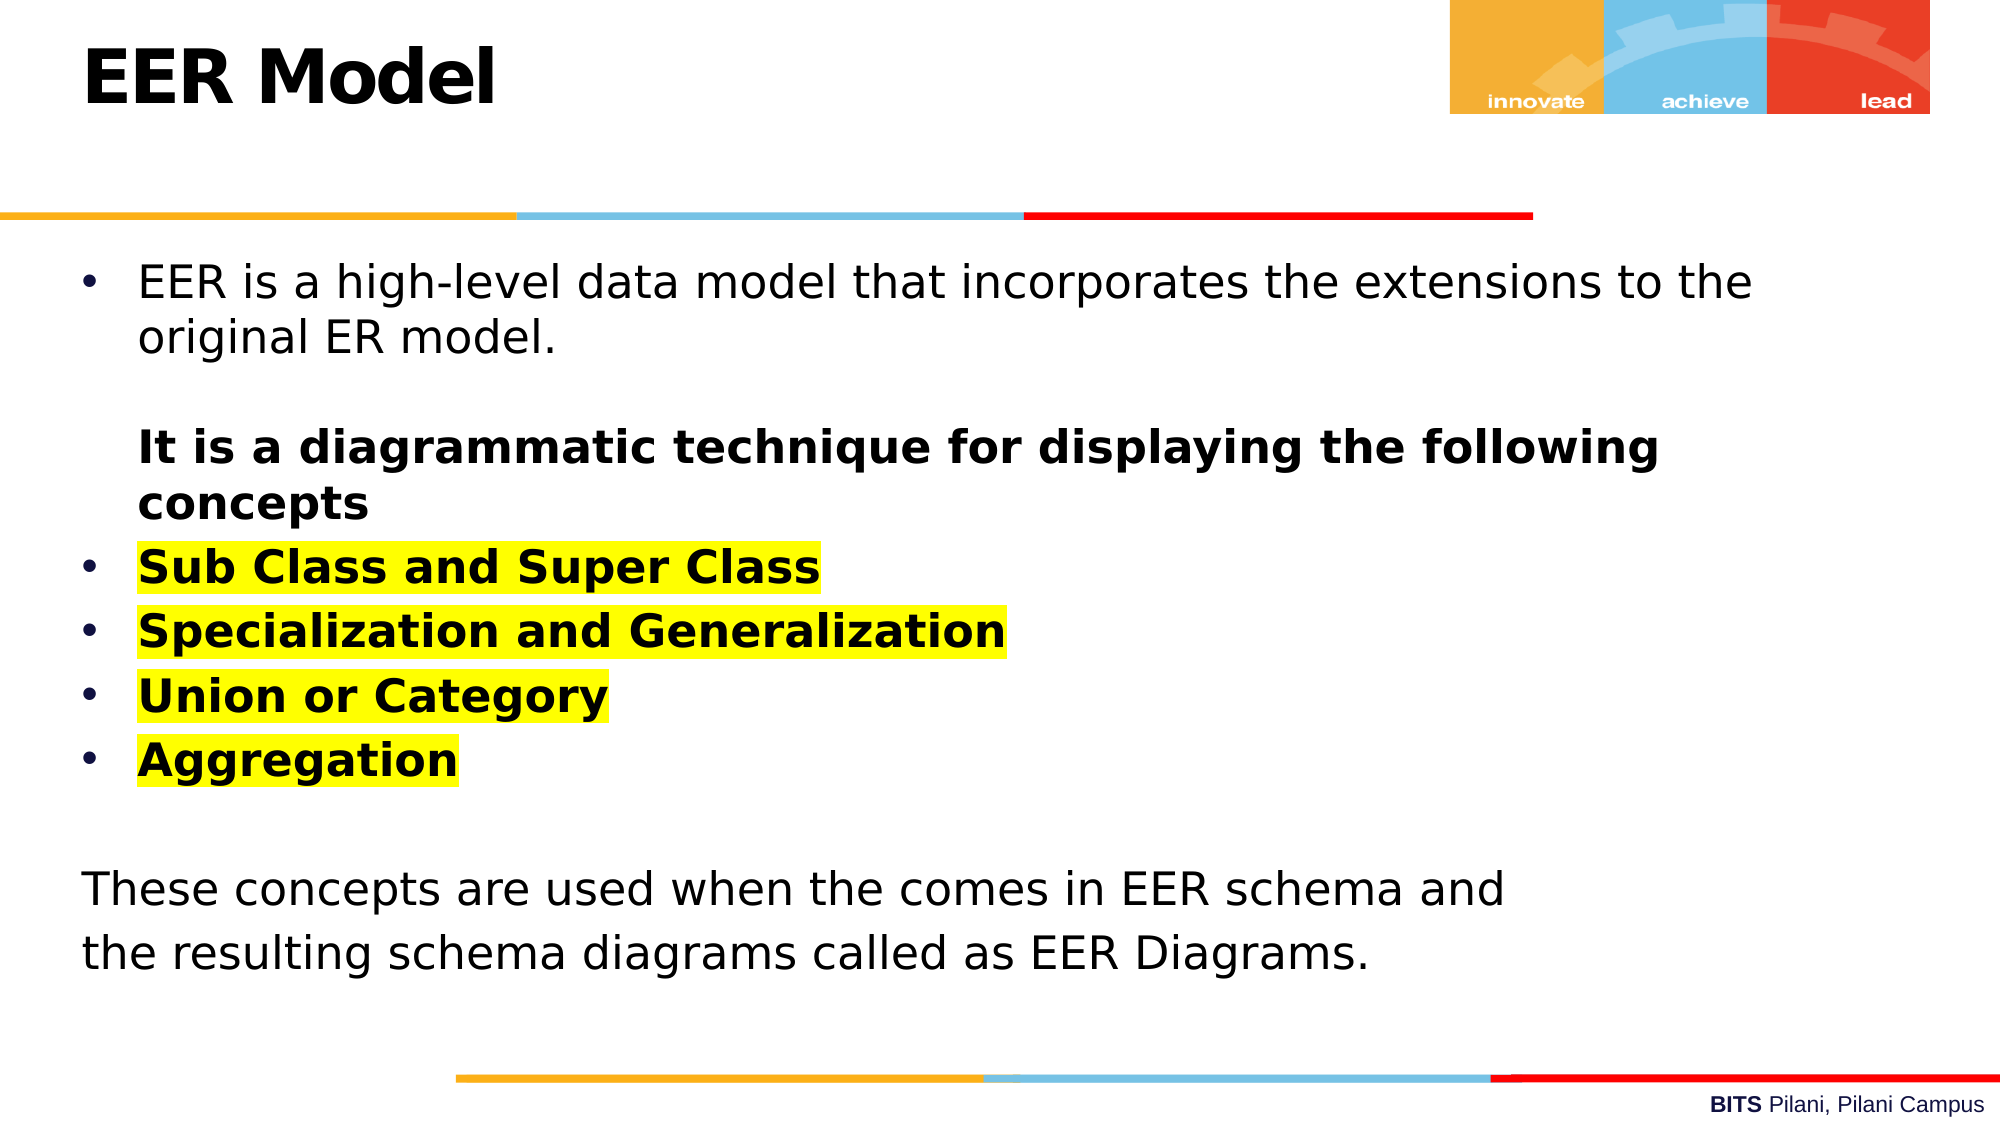

EER Model

EER is a high-level data model that incorporates the extensions to the original ER model.
It is a diagrammatic technique for displaying the following concepts
Sub Class and Super Class
Specialization and Generalization
Union or Category
Aggregation

These concepts are used when the comes in EER schema and
the resulting schema diagrams called as EER Diagrams.